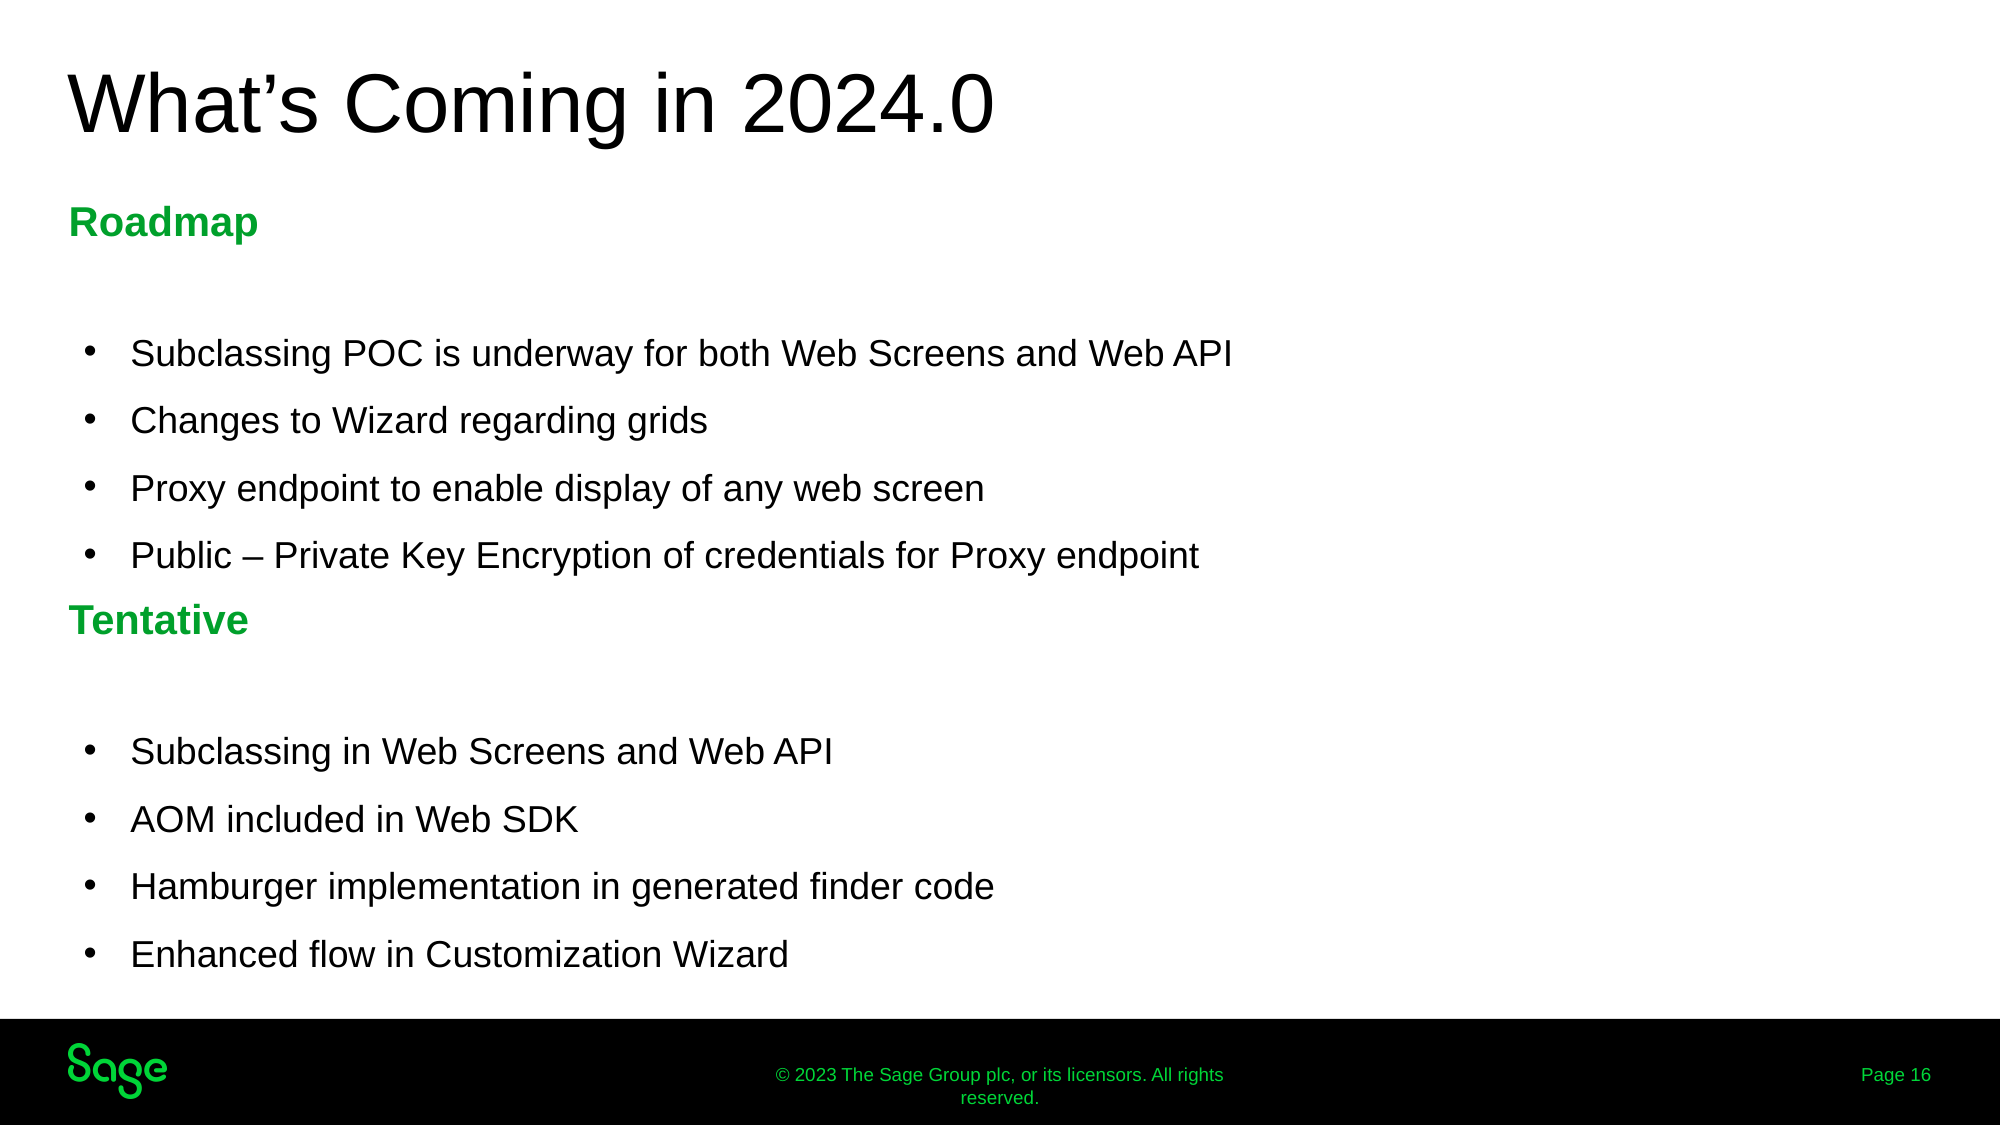

# What’s Coming in 2024.0
Roadmap
Subclassing POC is underway for both Web Screens and Web API
Changes to Wizard regarding grids
Proxy endpoint to enable display of any web screen
Public – Private Key Encryption of credentials for Proxy endpoint

Web Screens
Tentative
Subclassing in Web Screens and Web API
AOM included in Web SDK
Hamburger implementation in generated finder code
Enhanced flow in Customization Wizard
Page 16